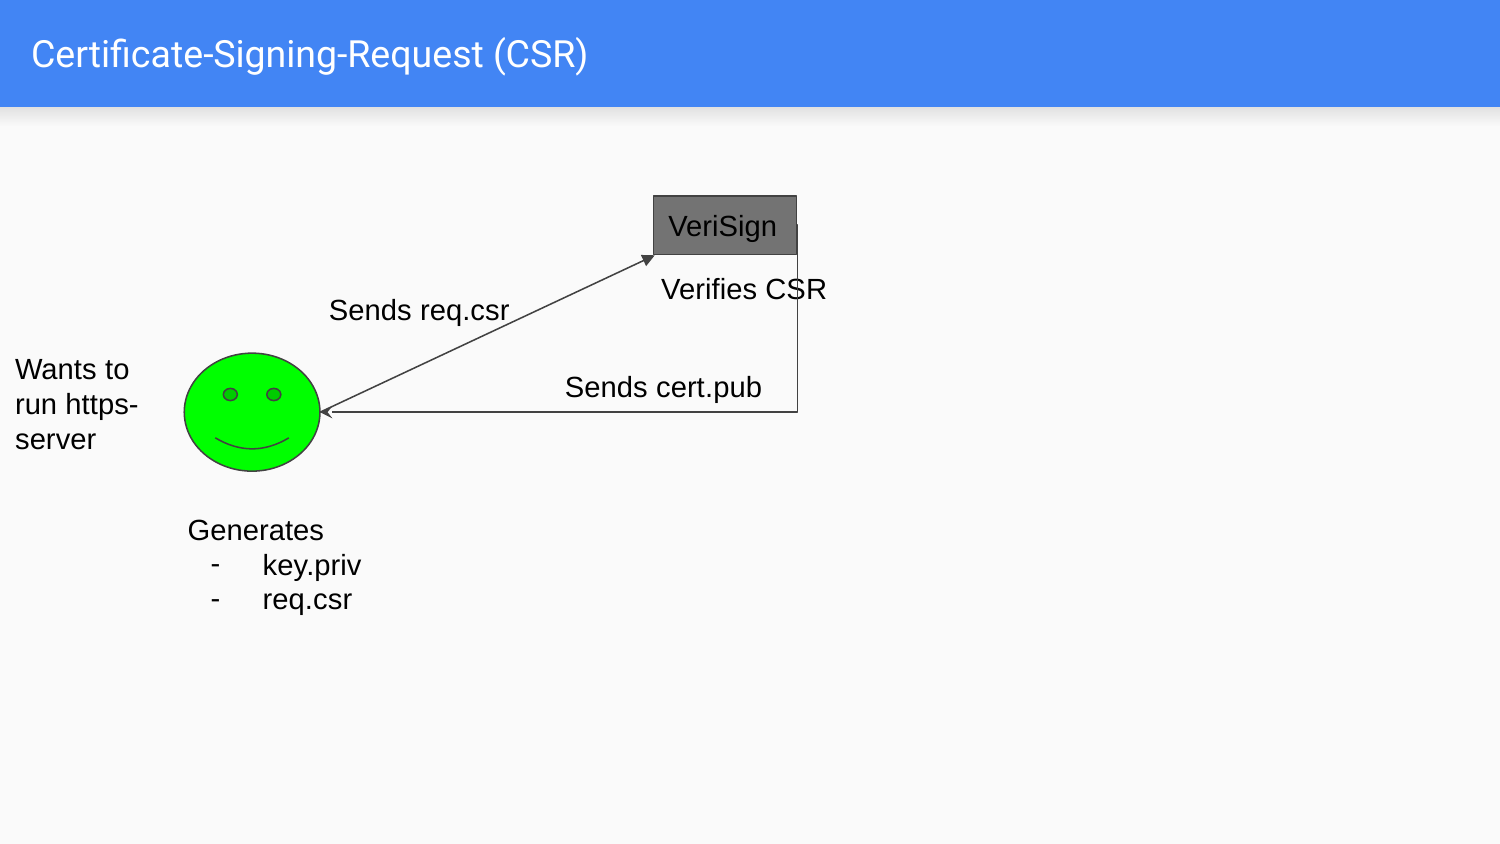

# Certificate-Signing-Request (CSR)
VeriSign
Verifies CSR
Sends req.csr

Wants to run https-server

Sends cert.pub
Generates
key.priv
req.csr